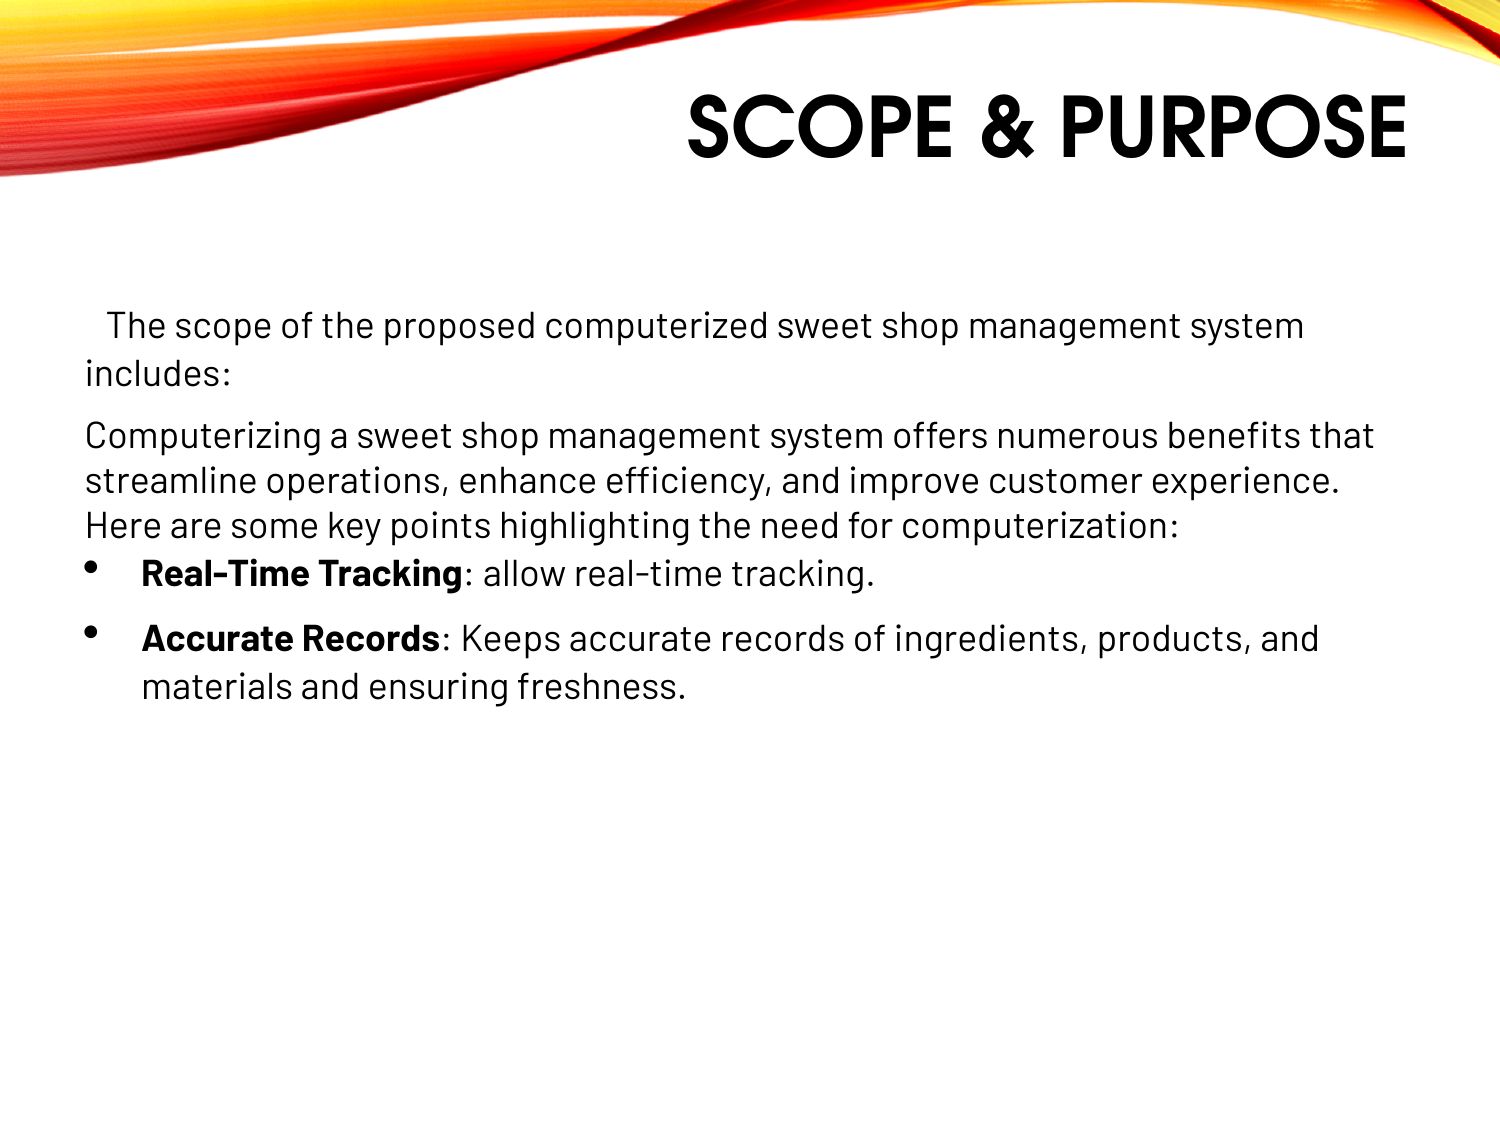

# SCOPE & PURPOSE

  The scope of the proposed computerized sweet shop management system includes:
Computerizing a sweet shop management system offers numerous benefits that streamline operations, enhance efficiency, and improve customer experience. Here are some key points highlighting the need for computerization:
Real-Time Tracking: allow real-time tracking.
Accurate Records: Keeps accurate records of ingredients, products, and materials and ensuring freshness.